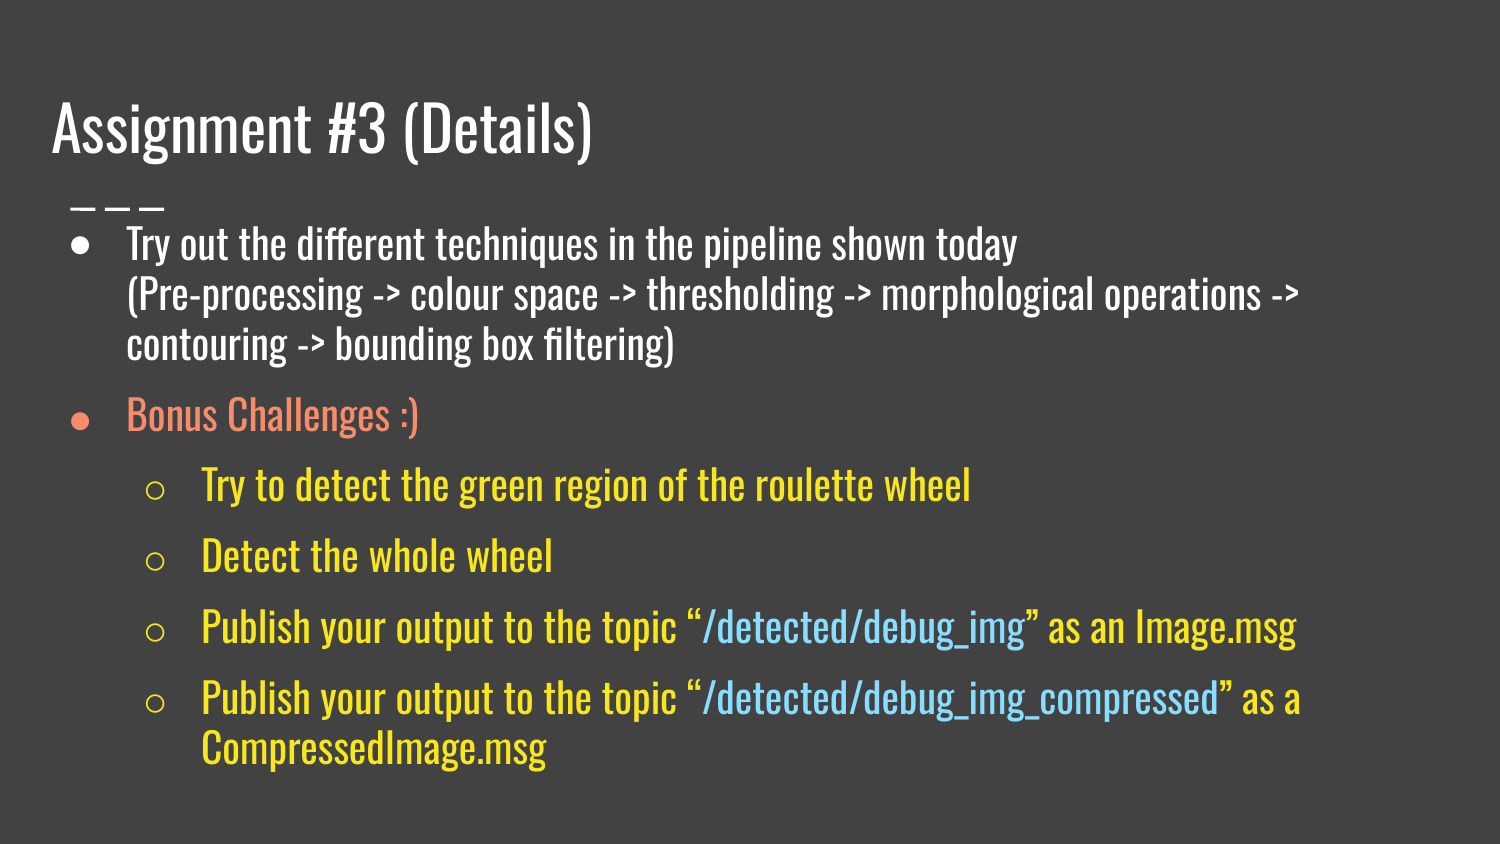

# Assignment #3 (Details)
Try out the different techniques in the pipeline shown today
(Pre-processing -> colour space -> thresholding -> morphological operations -> contouring -> bounding box filtering)
Bonus Challenges :)
Try to detect the green region of the roulette wheel
Detect the whole wheel
Publish your output to the topic “/detected/debug_img” as an Image.msg
Publish your output to the topic “/detected/debug_img_compressed” as a CompressedImage.msg